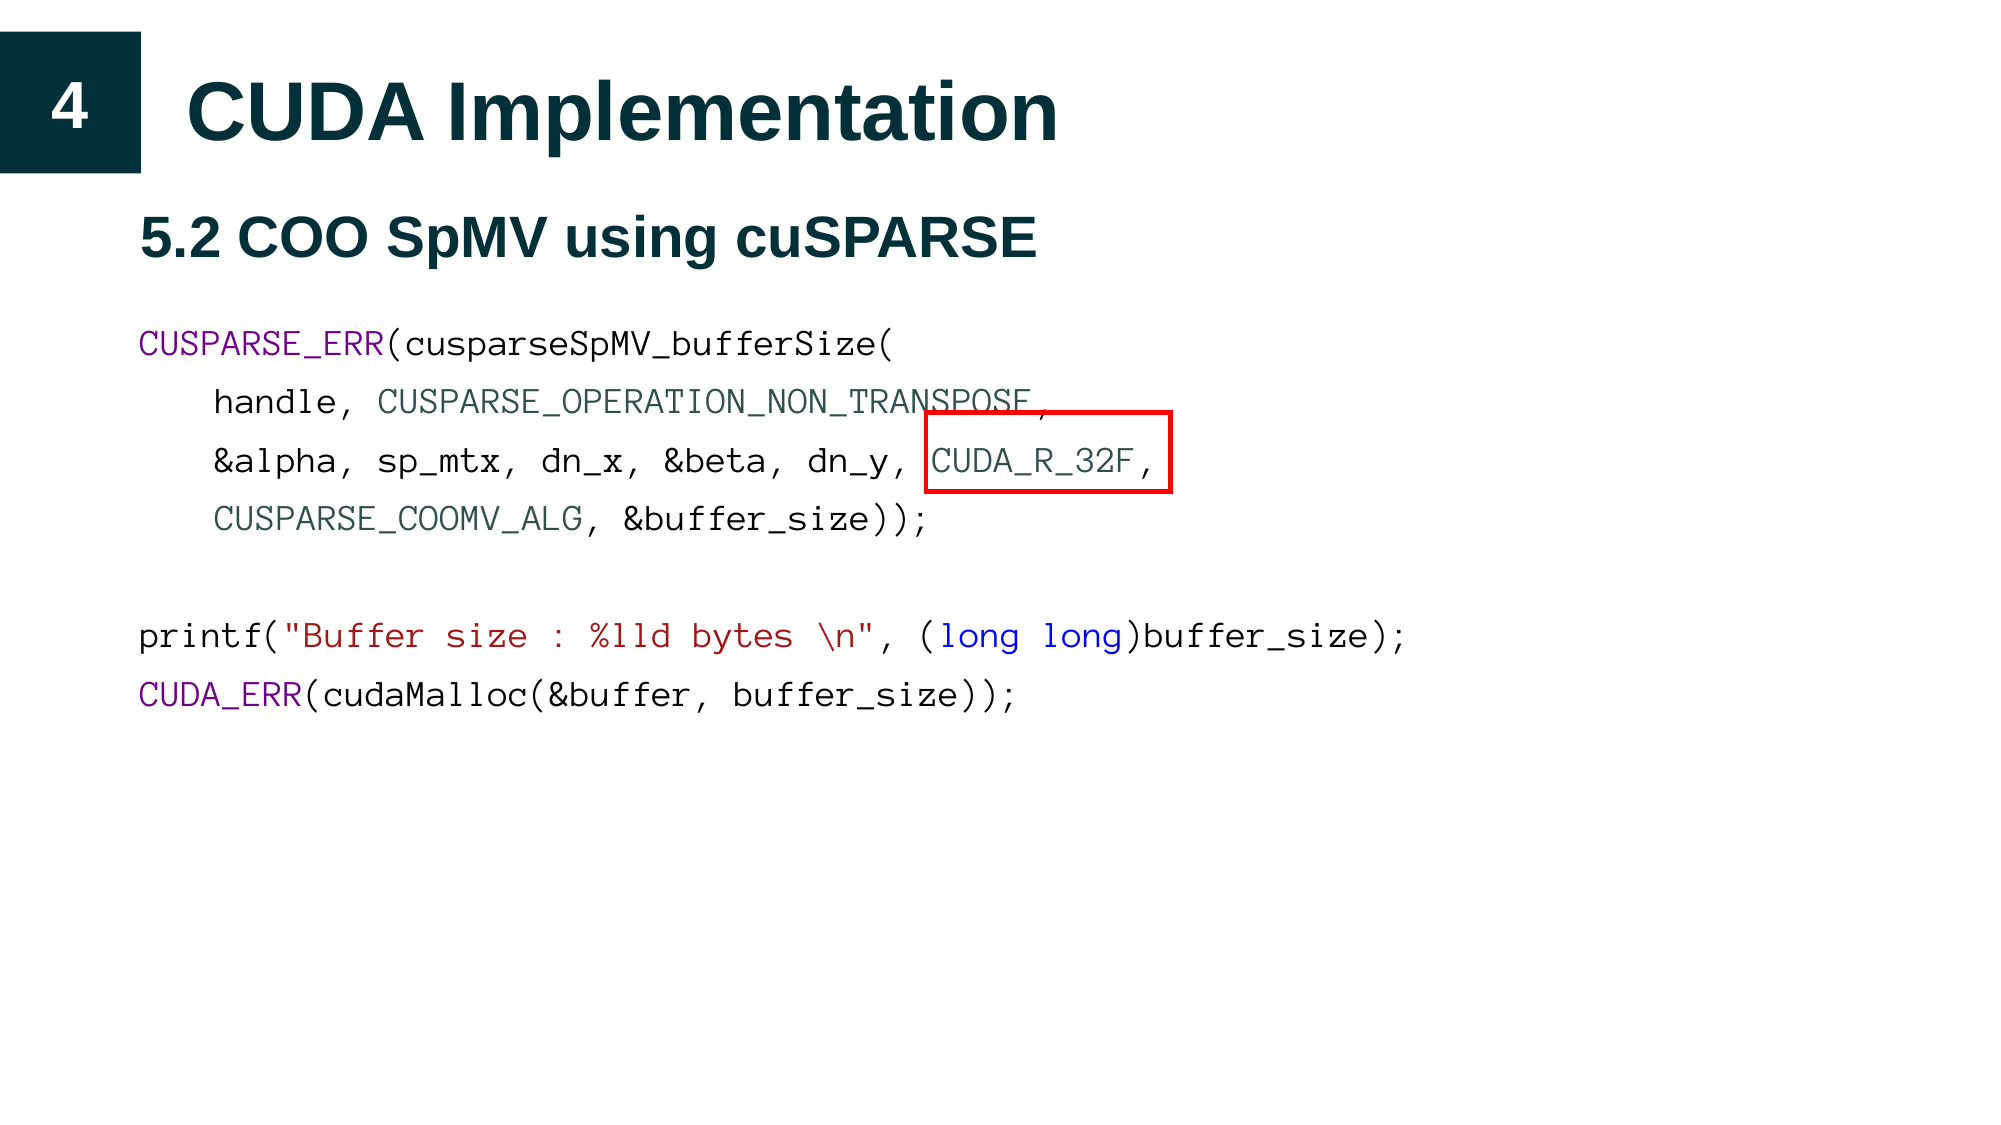

CUDA Implementation
4
5.2 COO SpMV using cuSPARSE
CUSPARSE_ERR(cusparseSpMV_bufferSize(
handle, CUSPARSE_OPERATION_NON_TRANSPOSE,
&alpha, sp_mtx, dn_x, &beta, dn_y, CUDA_R_32F,
CUSPARSE_COOMV_ALG, &buffer_size));

printf("Buffer size : %lld bytes \n", (long long)buffer_size);
CUDA_ERR(cudaMalloc(&buffer, buffer_size));